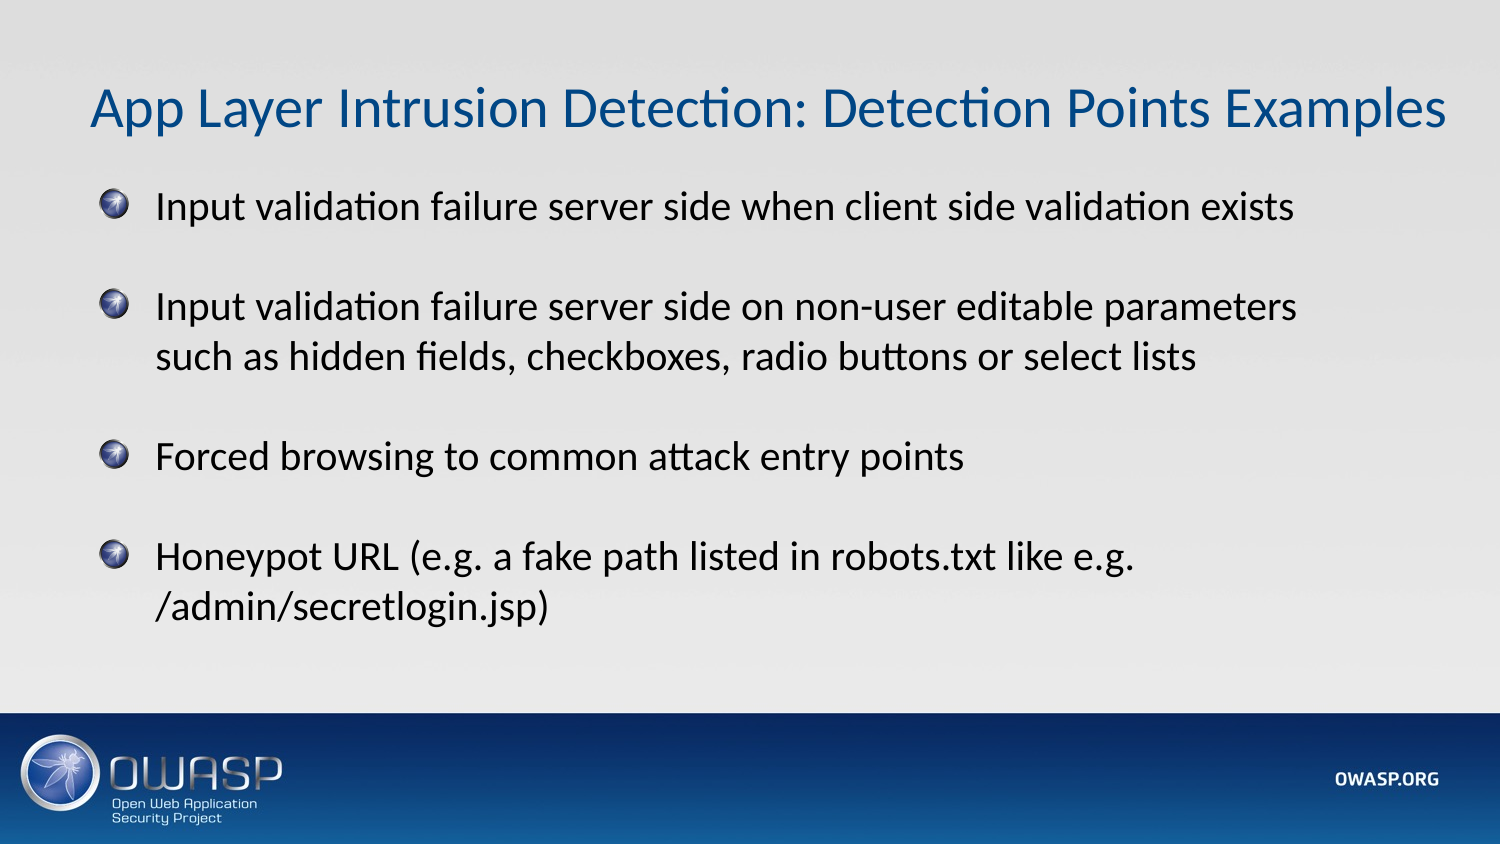

# App Layer Intrusion Detection: Detection Points Examples
Input validation failure server side when client side validation exists
Input validation failure server side on non-user editable parameters such as hidden fields, checkboxes, radio buttons or select lists
Forced browsing to common attack entry points
Honeypot URL (e.g. a fake path listed in robots.txt like e.g. /admin/secretlogin.jsp)